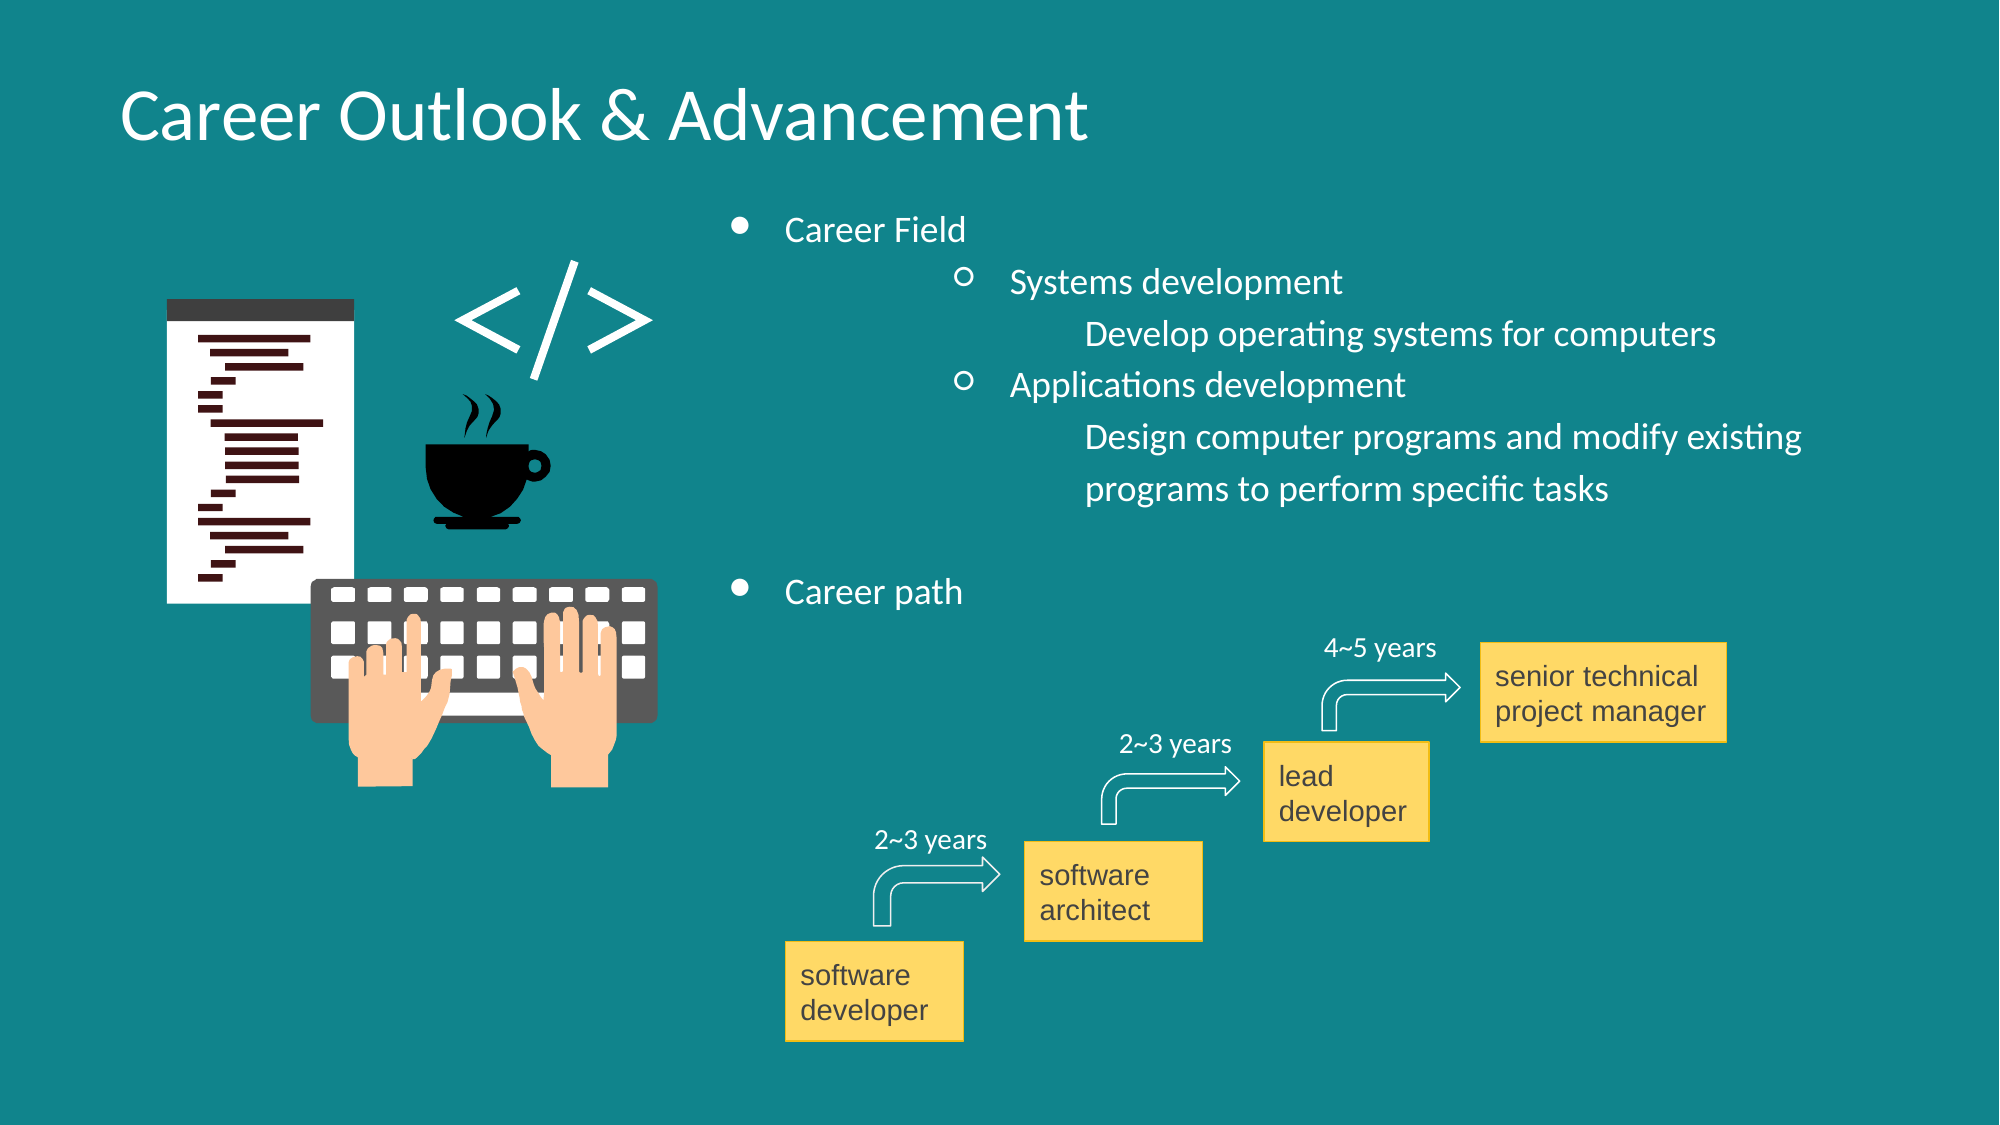

# Career Outlook & Advancement

Career Field
Systems development
Develop operating systems for computers
Applications development
Design computer programs and modify existing programs to perform specific tasks

Career path

4~5 years
senior technical project manager

2~3 years
lead developer

2~3 years
software architect

software developer